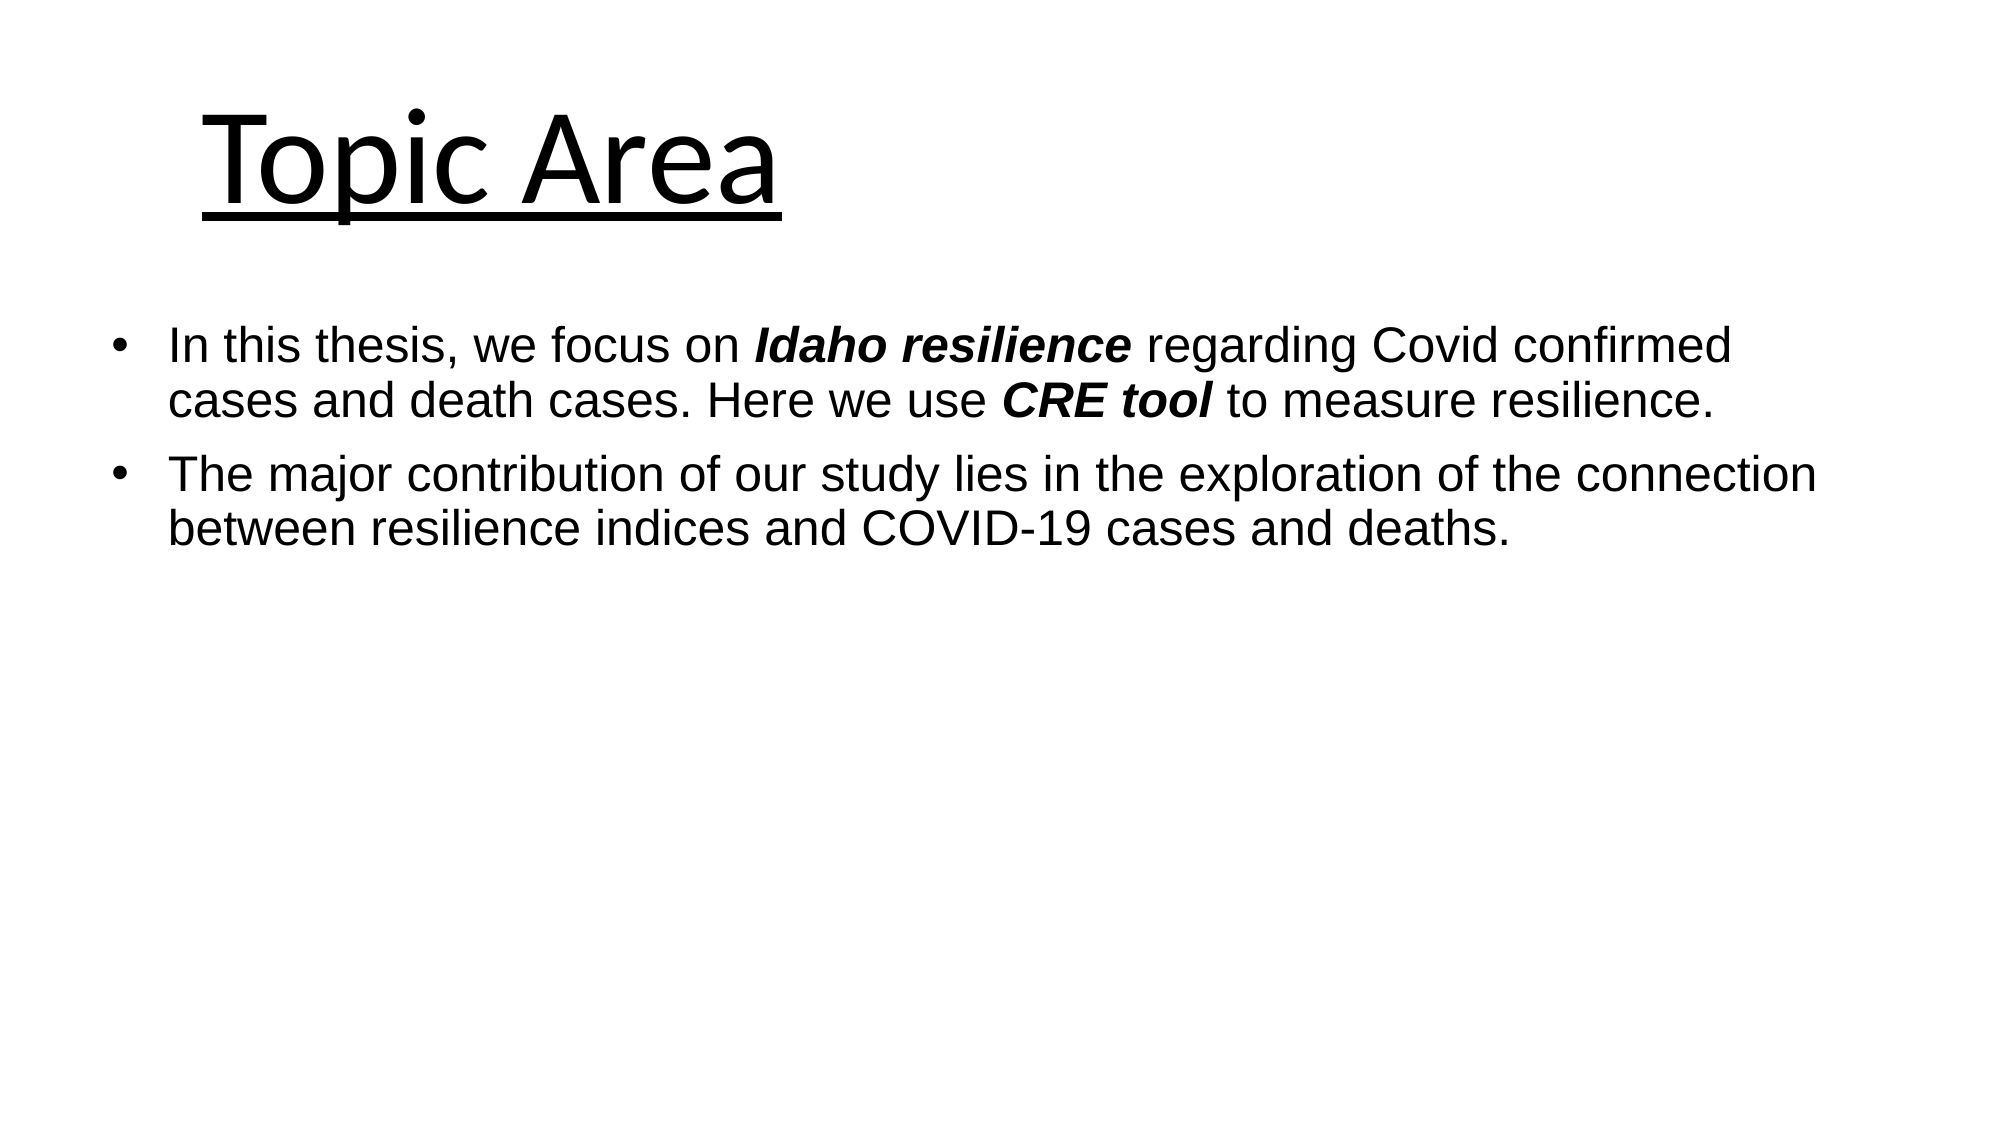

# Topic Area
In this thesis, we focus on Idaho resilience regarding Covid confirmed cases and death cases. Here we use CRE tool to measure resilience.
The major contribution of our study lies in the exploration of the connection between resilience indices and COVID-19 cases and deaths.